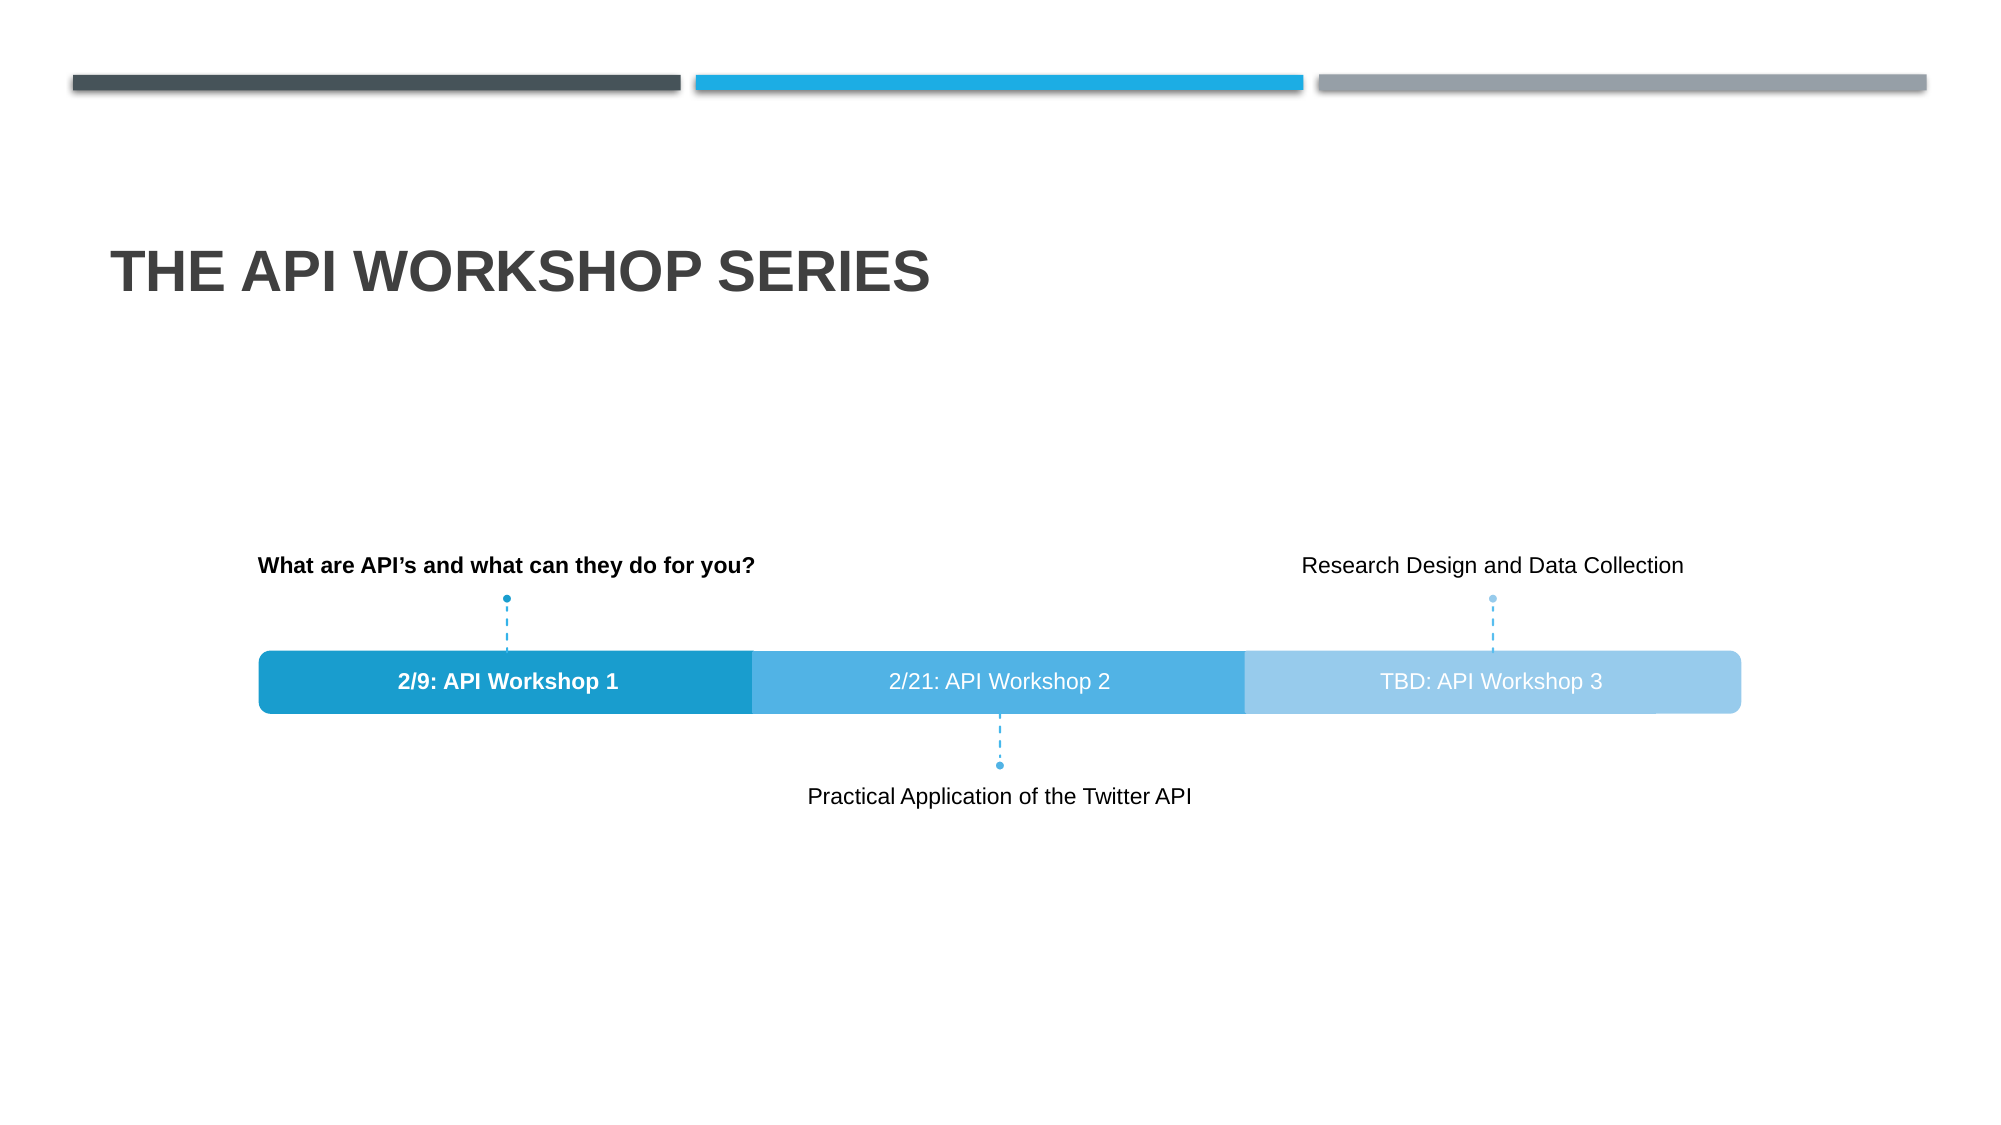

# The API Workshop series
2/9: API Workshop 1
What are API’s and what can they do for you?
2/21: API Workshop 2
Practical Application of the Twitter API
TBD: API Workshop 3
Research Design and Data Collection